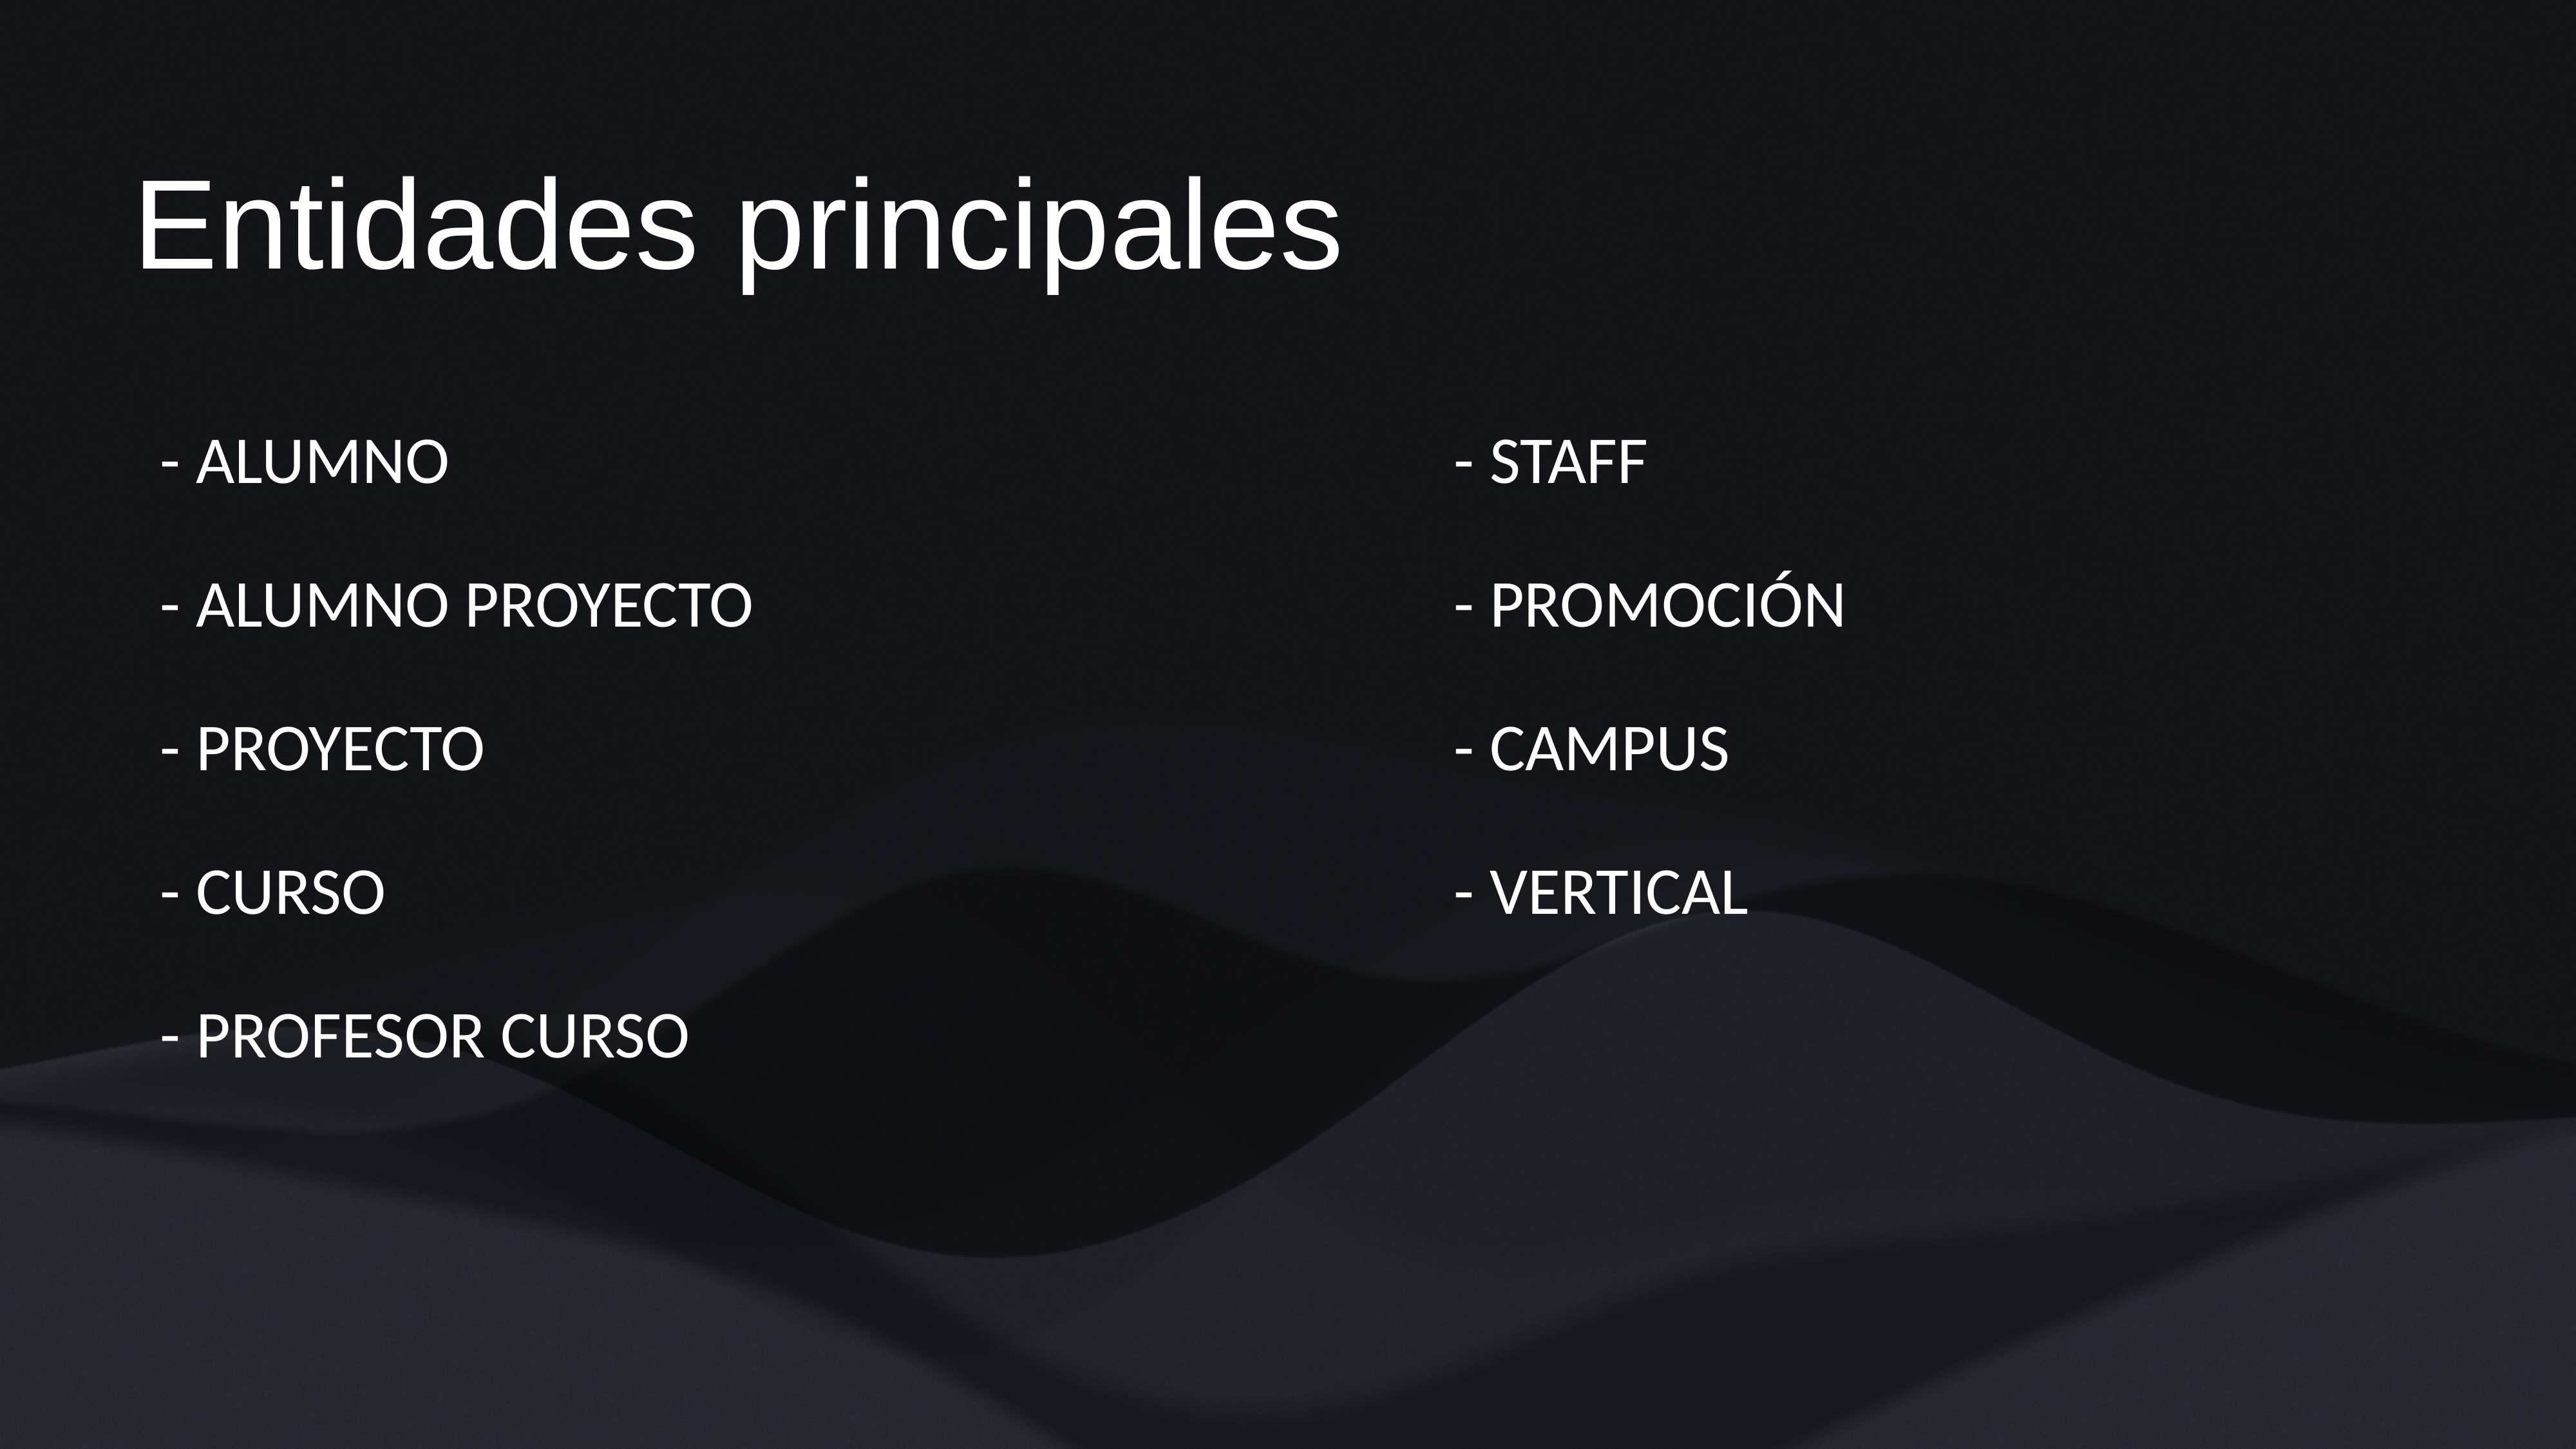

# Entidades principales
- ALUMNO
- ALUMNO PROYECTO
- PROYECTO
- CURSO
- PROFESOR CURSO
- STAFF
- PROMOCIÓN
- CAMPUS
- VERTICAL